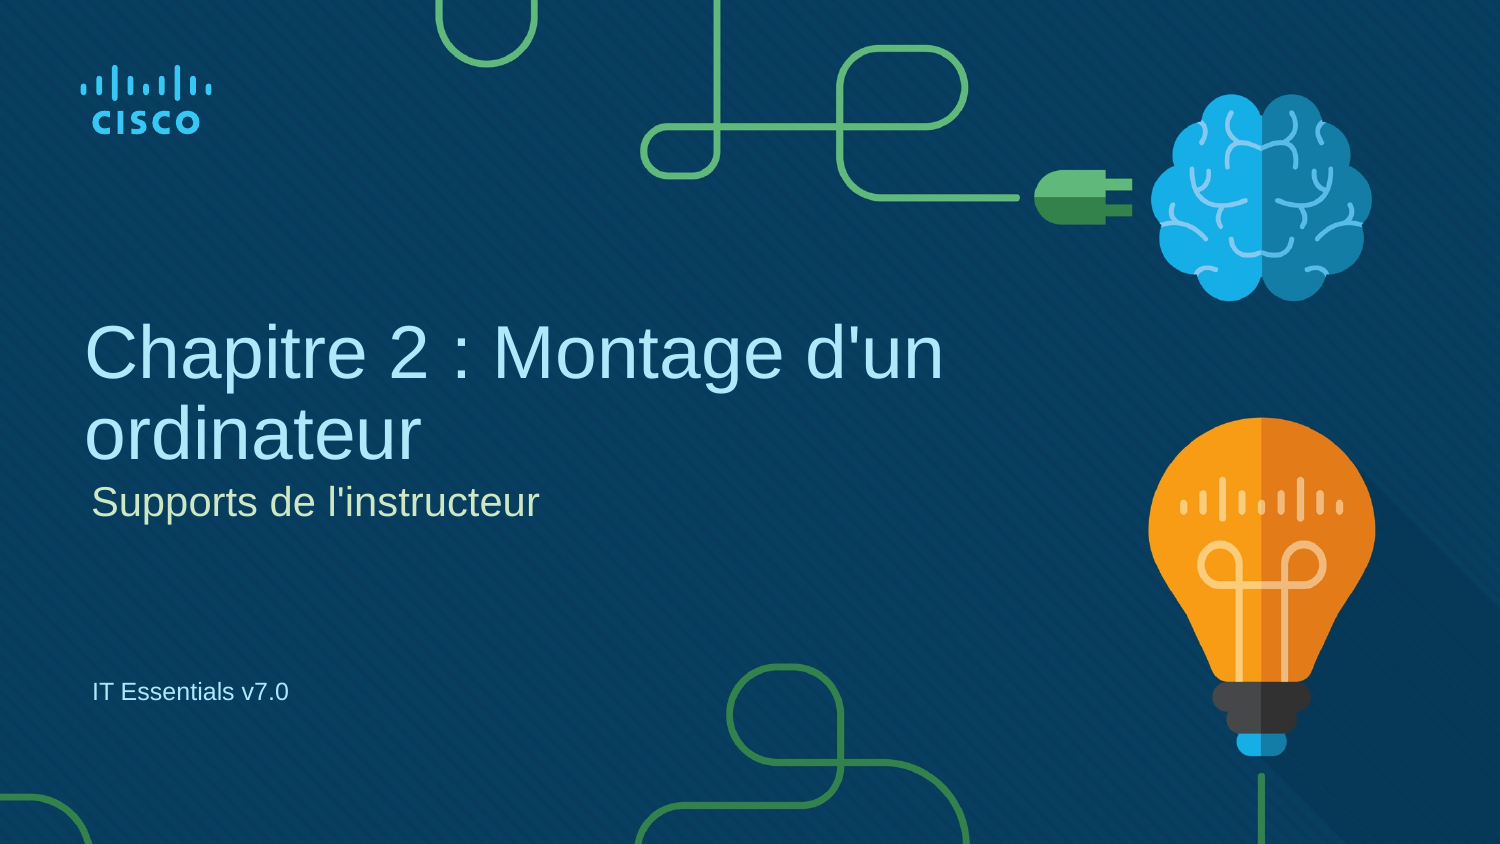

# Chapitre 2 : Montage d'un ordinateur
Supports de l'instructeur
IT Essentials v7.0